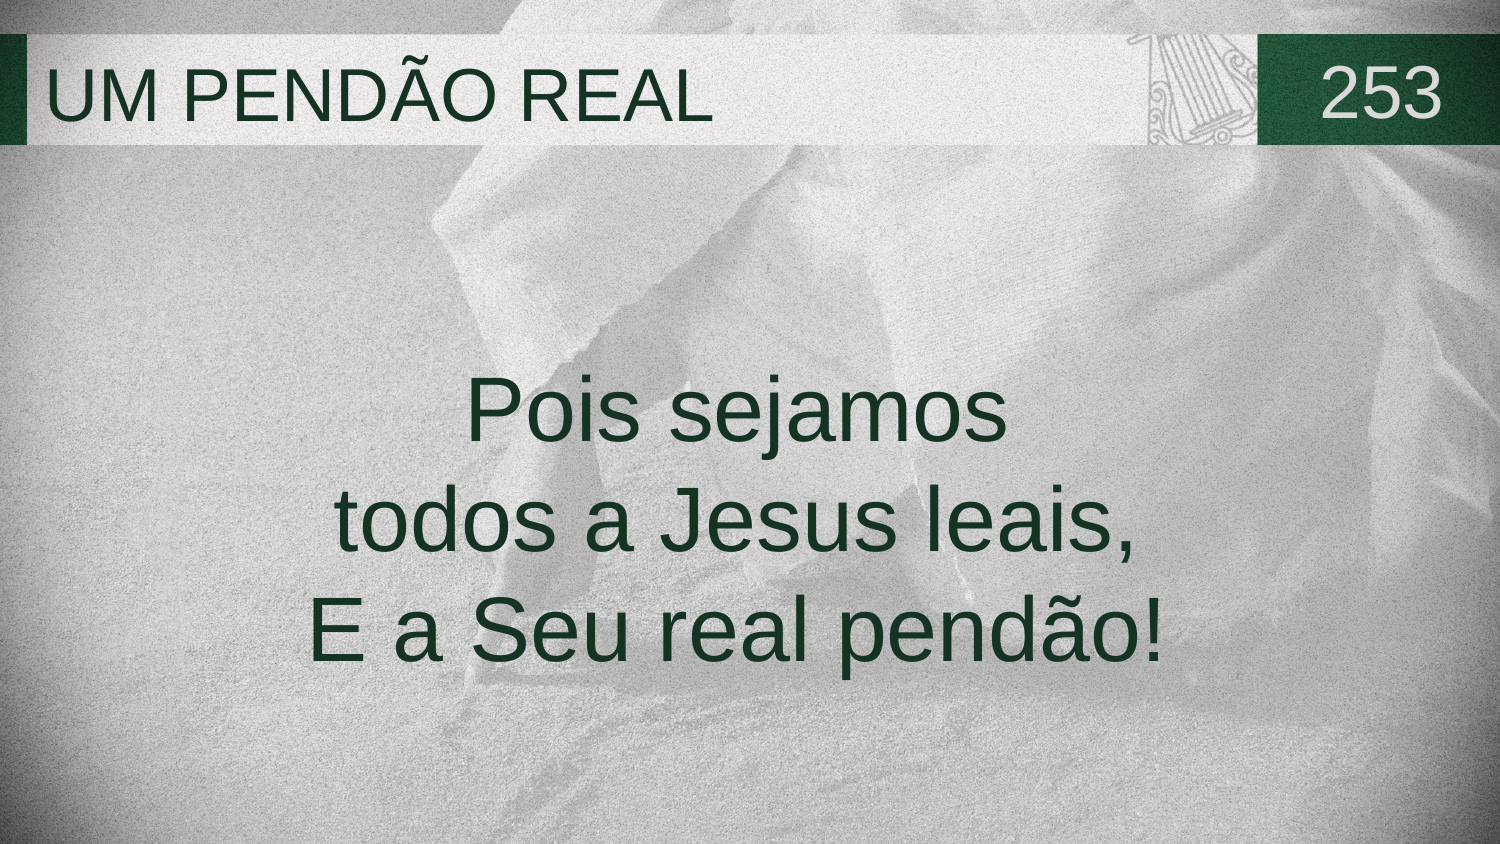

# UM PENDÃO REAL
253
Pois sejamos
todos a Jesus leais,
E a Seu real pendão!